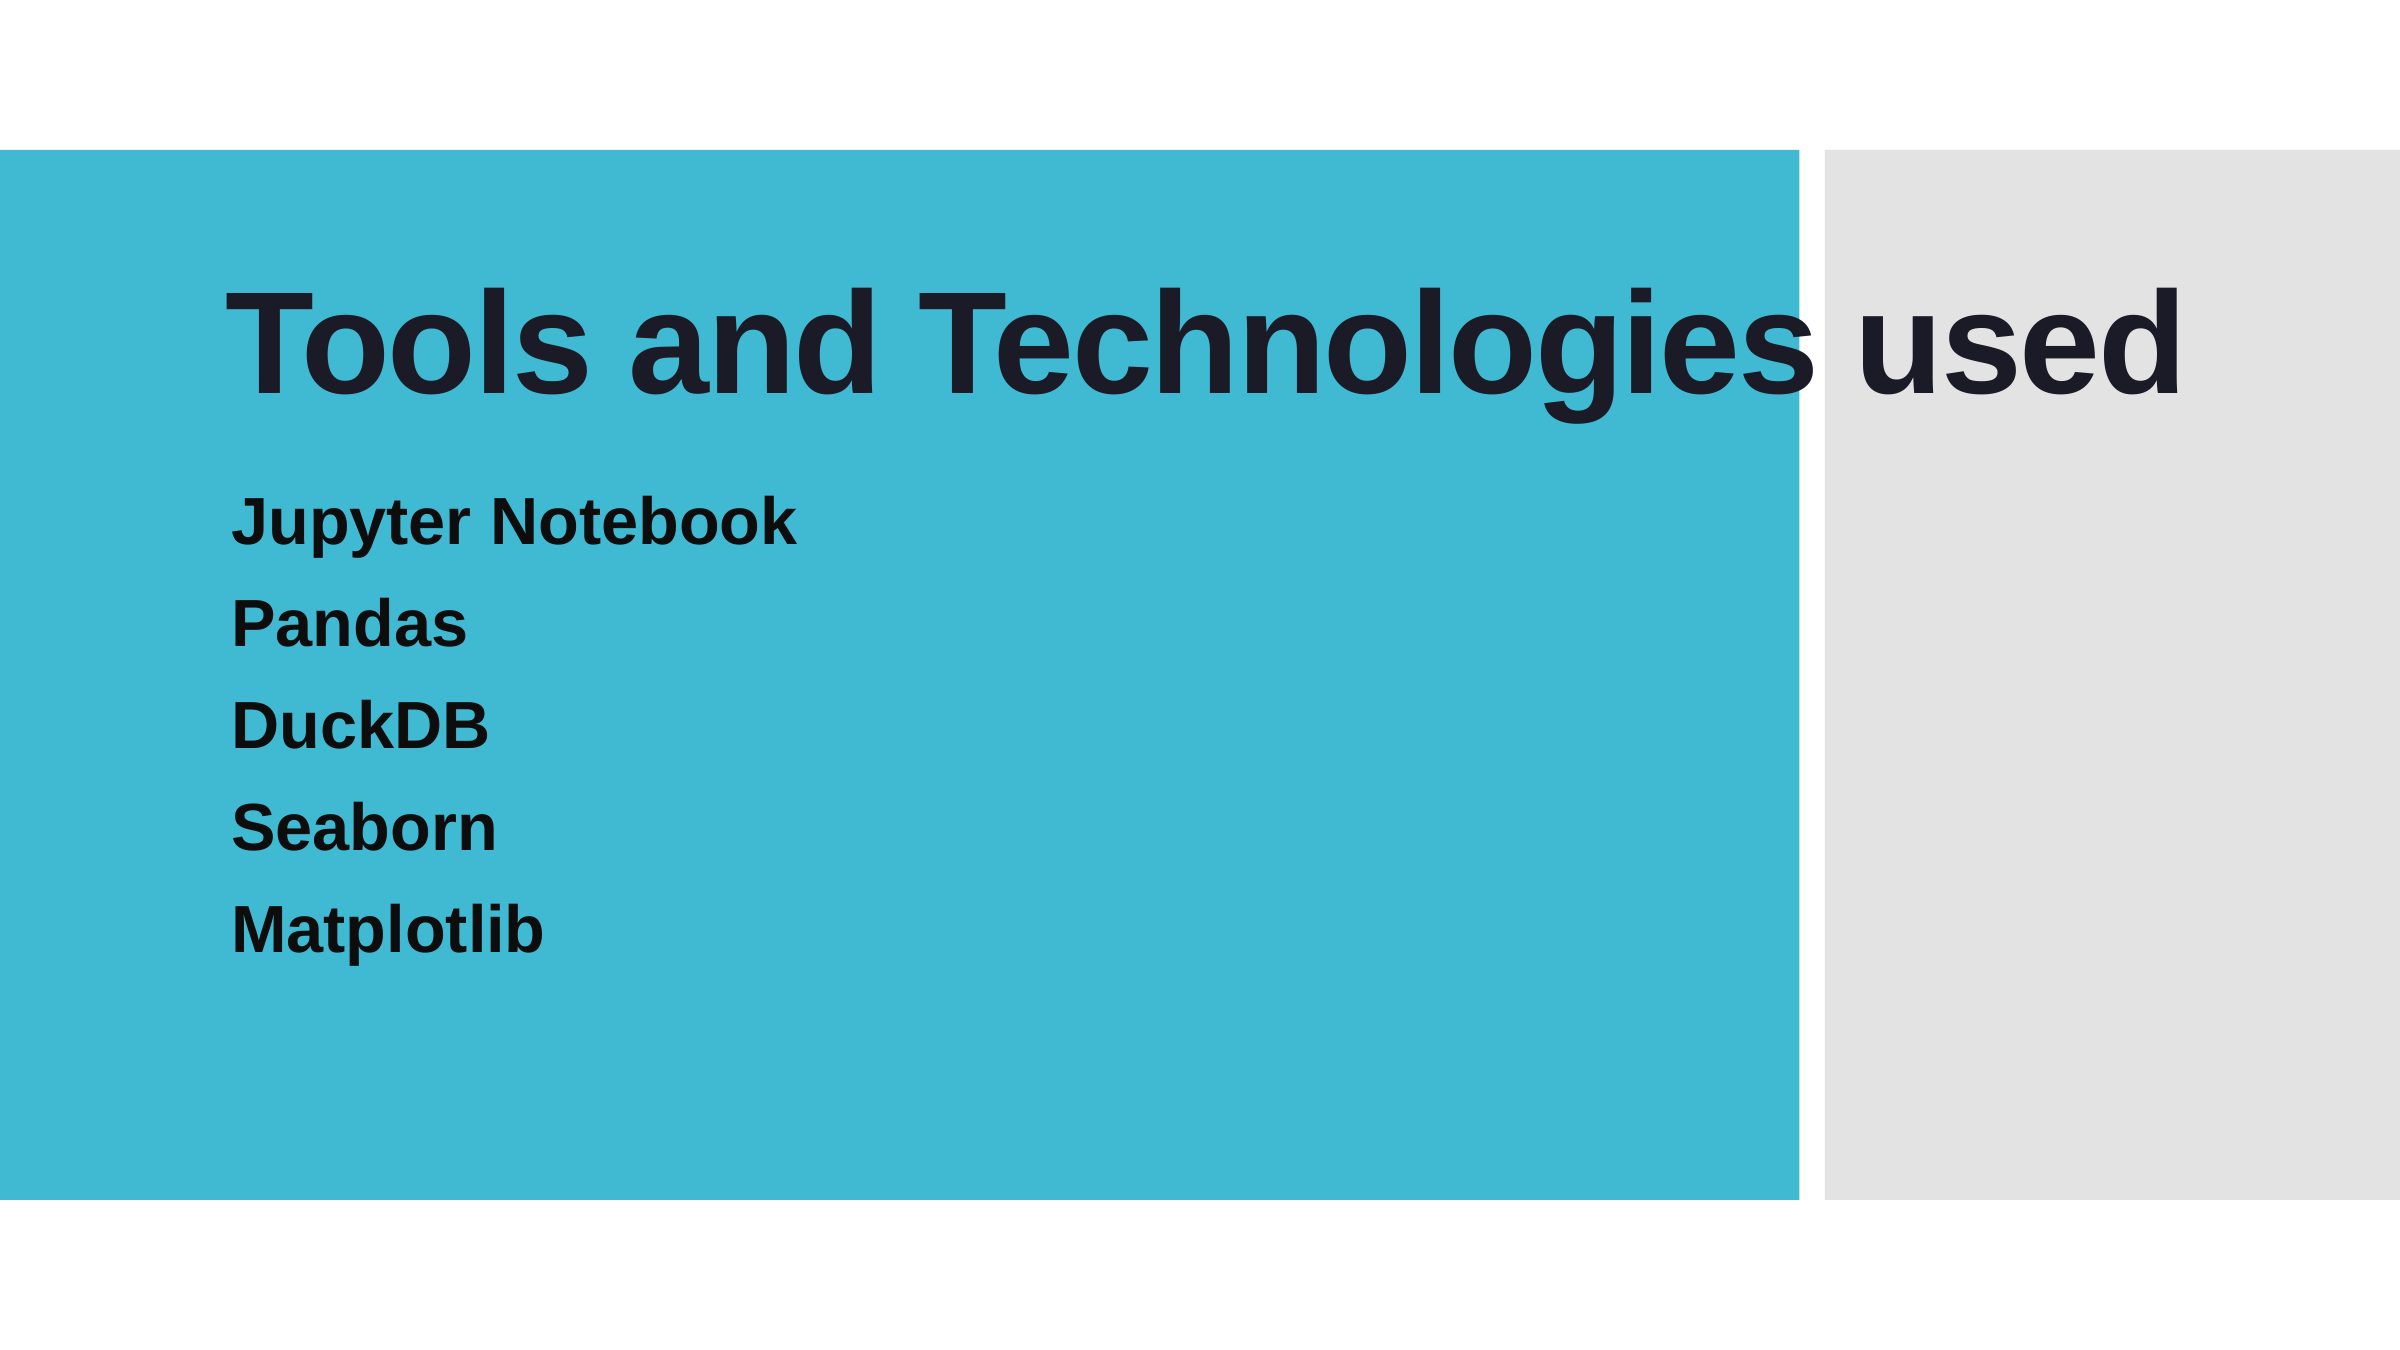

# Tools and Technologies used
Jupyter Notebook
Pandas
DuckDB
Seaborn
Matplotlib